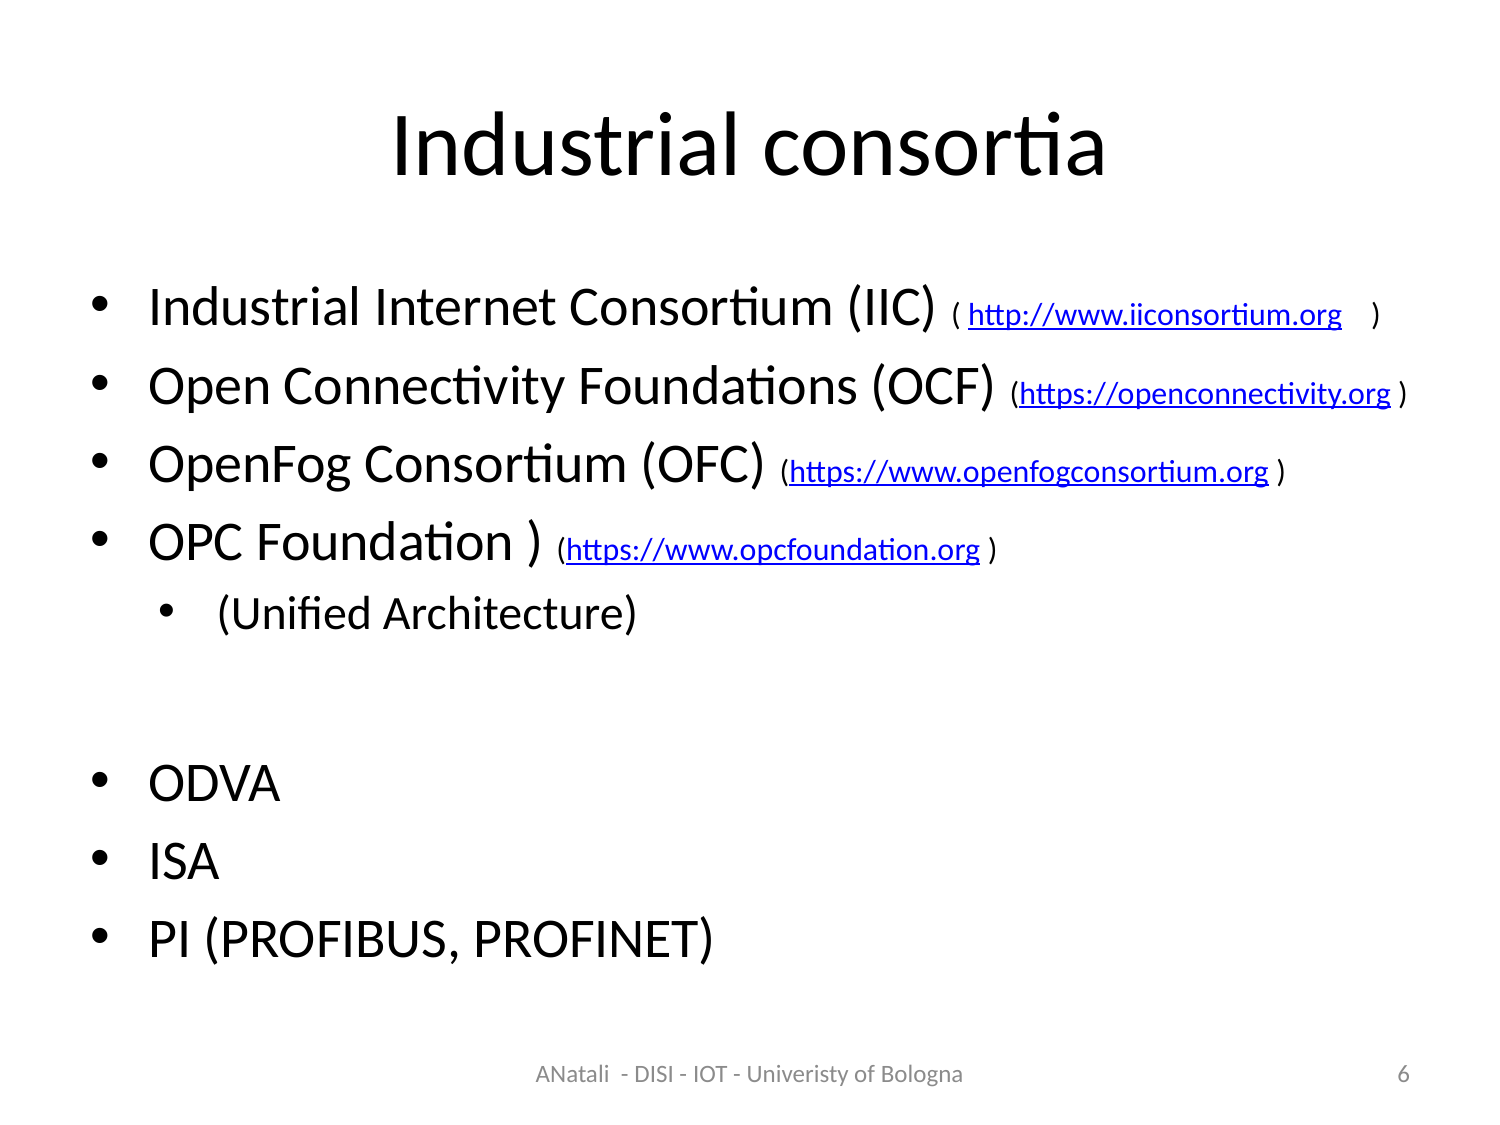

# Industrial consortia
Industrial Internet Consortium (IIC) ( http://www.iiconsortium.org    )
Open Connectivity Foundations (OCF) (https://openconnectivity.org )
OpenFog Consortium (OFC) (https://www.openfogconsortium.org )
OPC Foundation ) (https://www.opcfoundation.org )
(Unified Architecture)

ODVA
ISA
PI (PROFIBUS, PROFINET)
ANatali  - DISI - IOT - Univeristy of Bologna
6